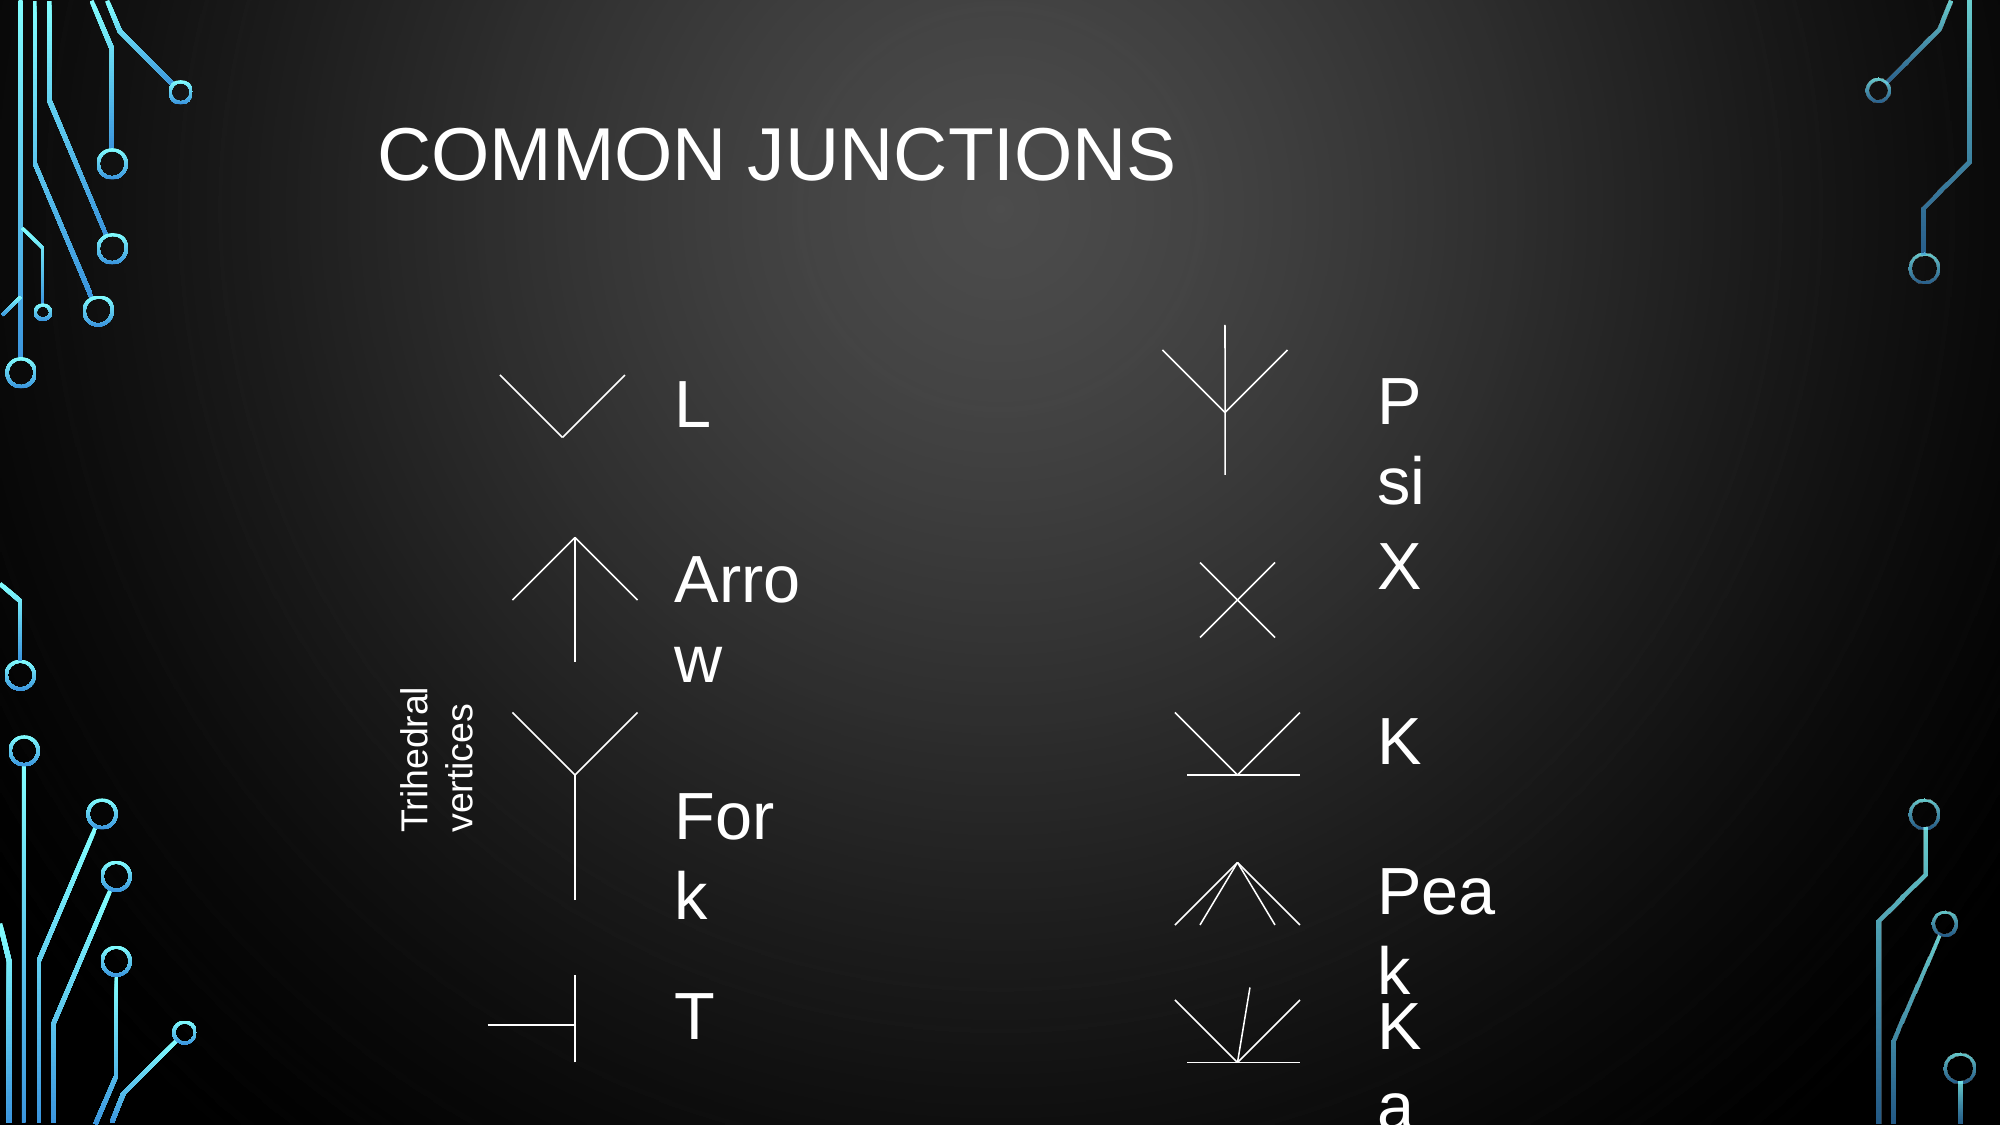

# COMMON JUNCTIONS
Psi
L
X
Arrow
Trihedral vertices
K
Fork
Peak
T
Ka